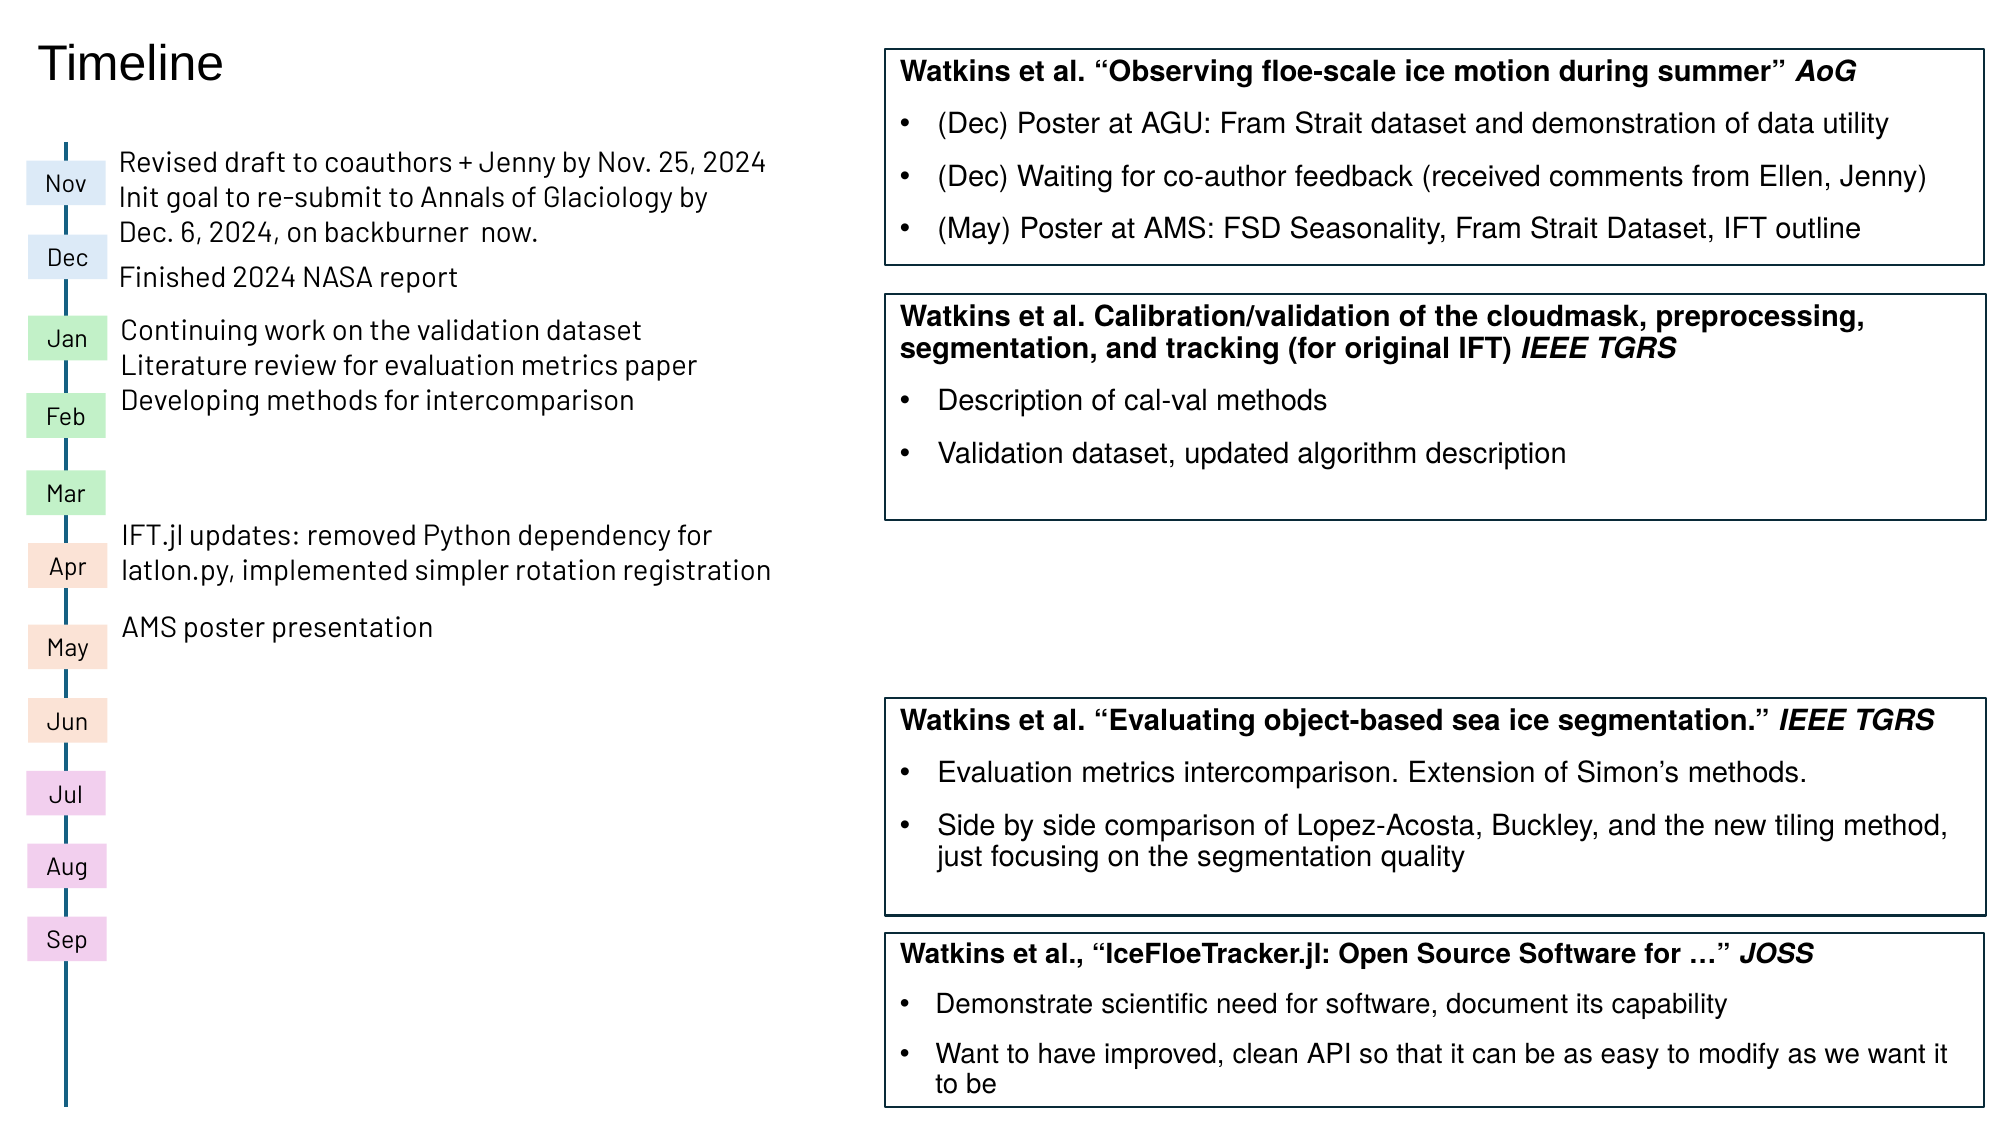

Timeline
Watkins et al. “Observing floe-scale ice motion during summer” AoG
(Dec) Poster at AGU: Fram Strait dataset and demonstration of data utility
(Dec) Waiting for co-author feedback (received comments from Ellen, Jenny)
(May) Poster at AMS: FSD Seasonality, Fram Strait Dataset, IFT outline

Revised draft to coauthors + Jenny by Nov. 25, 2024
Init goal to re-submit to Annals of Glaciology by Dec. 6, 2024, on backburner  now.
Nov
Dec
Jan
Feb
Mar
Apr
May
Jun
Jul
Aug
Sep
Finished 2024 NASA report
Watkins et al. Calibration/validation of the cloudmask, preprocessing, segmentation, and tracking (for original IFT) IEEE TGRS
Description of cal-val methods
Validation dataset, updated algorithm description
Continuing work on the validation dataset
Literature review for evaluation metrics paper
Developing methods for intercomparison
IFT.jl updates: removed Python dependency for latlon.py, implemented simpler rotation registration
AMS poster presentation
Watkins et al. “Evaluating object-based sea ice segmentation.” IEEE TGRS
Evaluation metrics intercomparison. Extension of Simon’s methods.
Side by side comparison of Lopez-Acosta, Buckley, and the new tiling method, just focusing on the segmentation quality

Watkins et al., “IceFloeTracker.jl: Open Source Software for …” JOSS
Demonstrate scientific need for software, document its capability
Want to have improved, clean API so that it can be as easy to modify as we want it to be